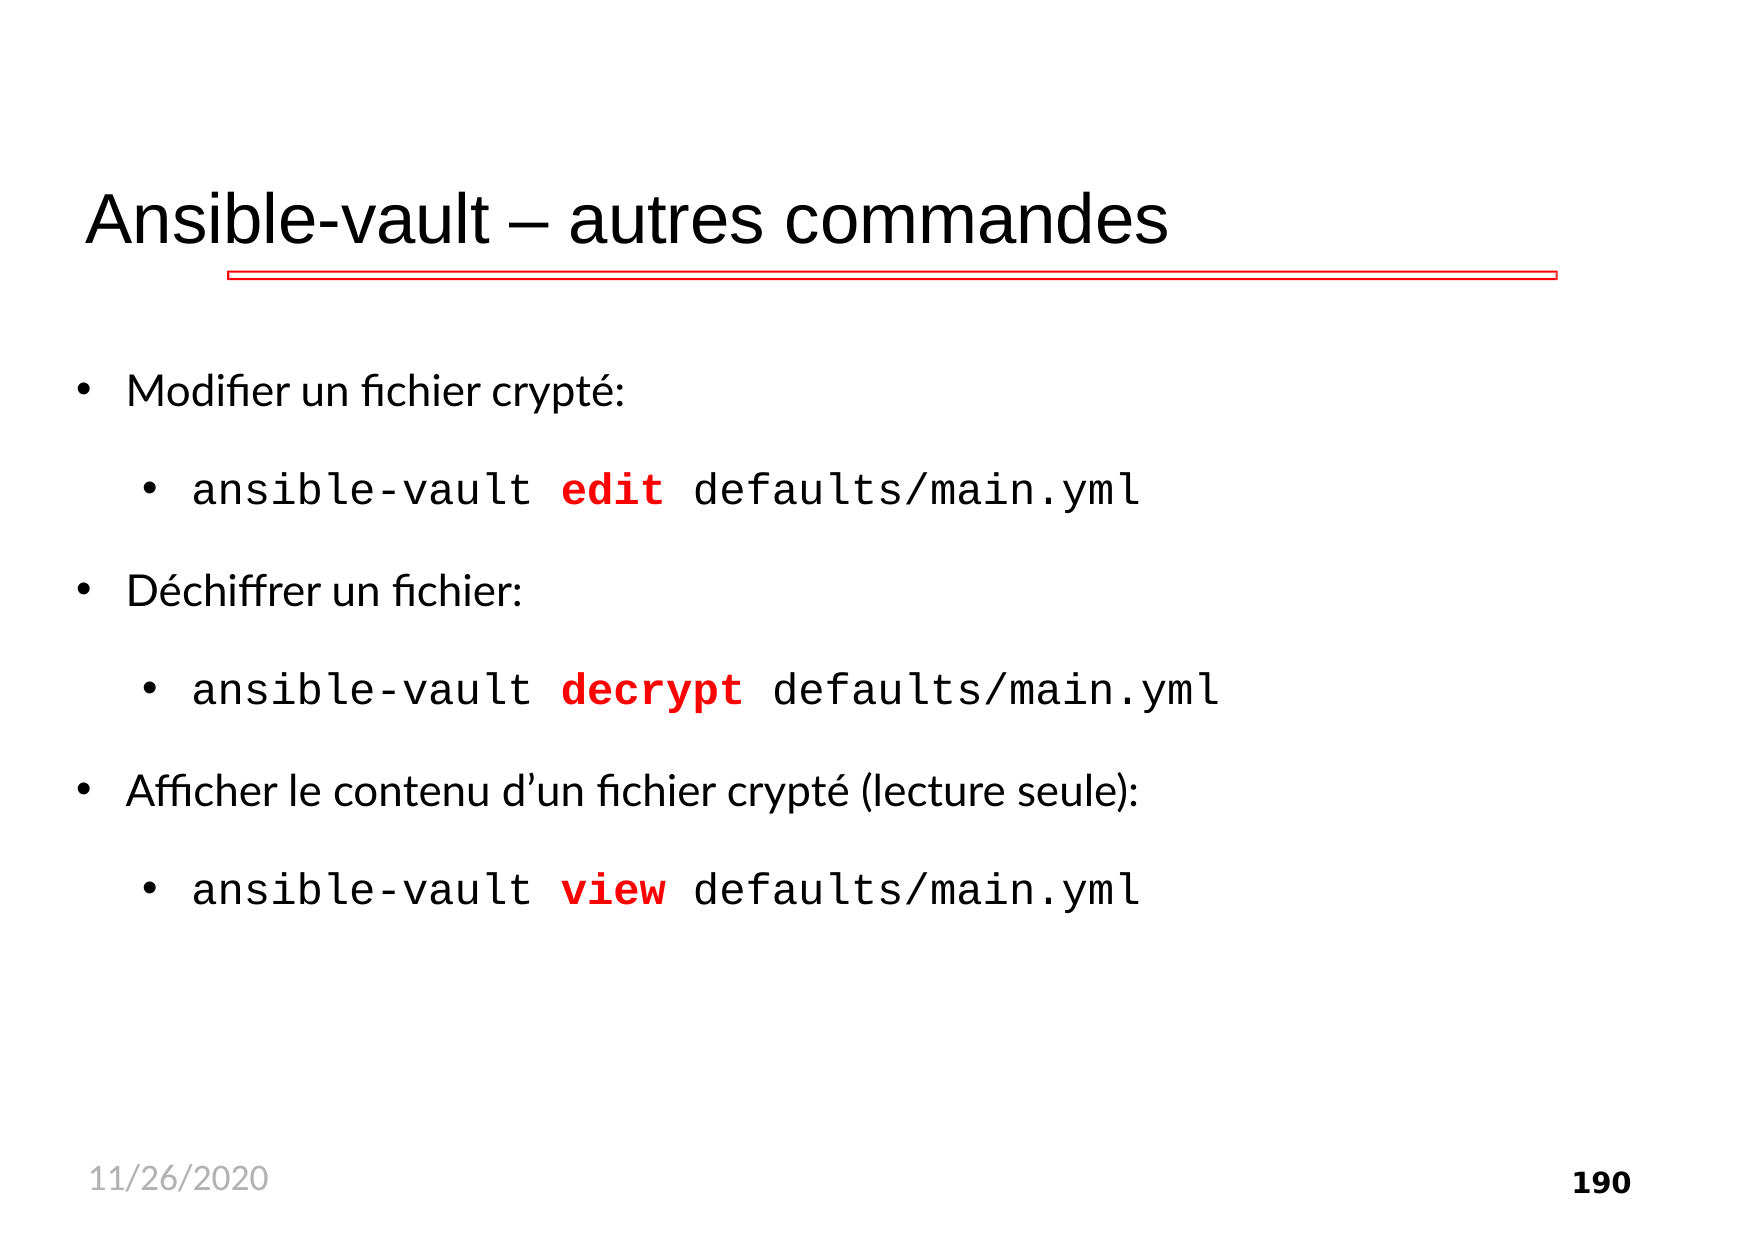

# Ansible-vault – autres commandes
Modifier un fichier crypté:

ansible-vault edit defaults/main.yml

Déchiffrer un fichier:

ansible-vault decrypt defaults/main.yml

Afficher le contenu d’un fichier crypté (lecture seule):

ansible-vault view defaults/main.yml
11/26/2020
190